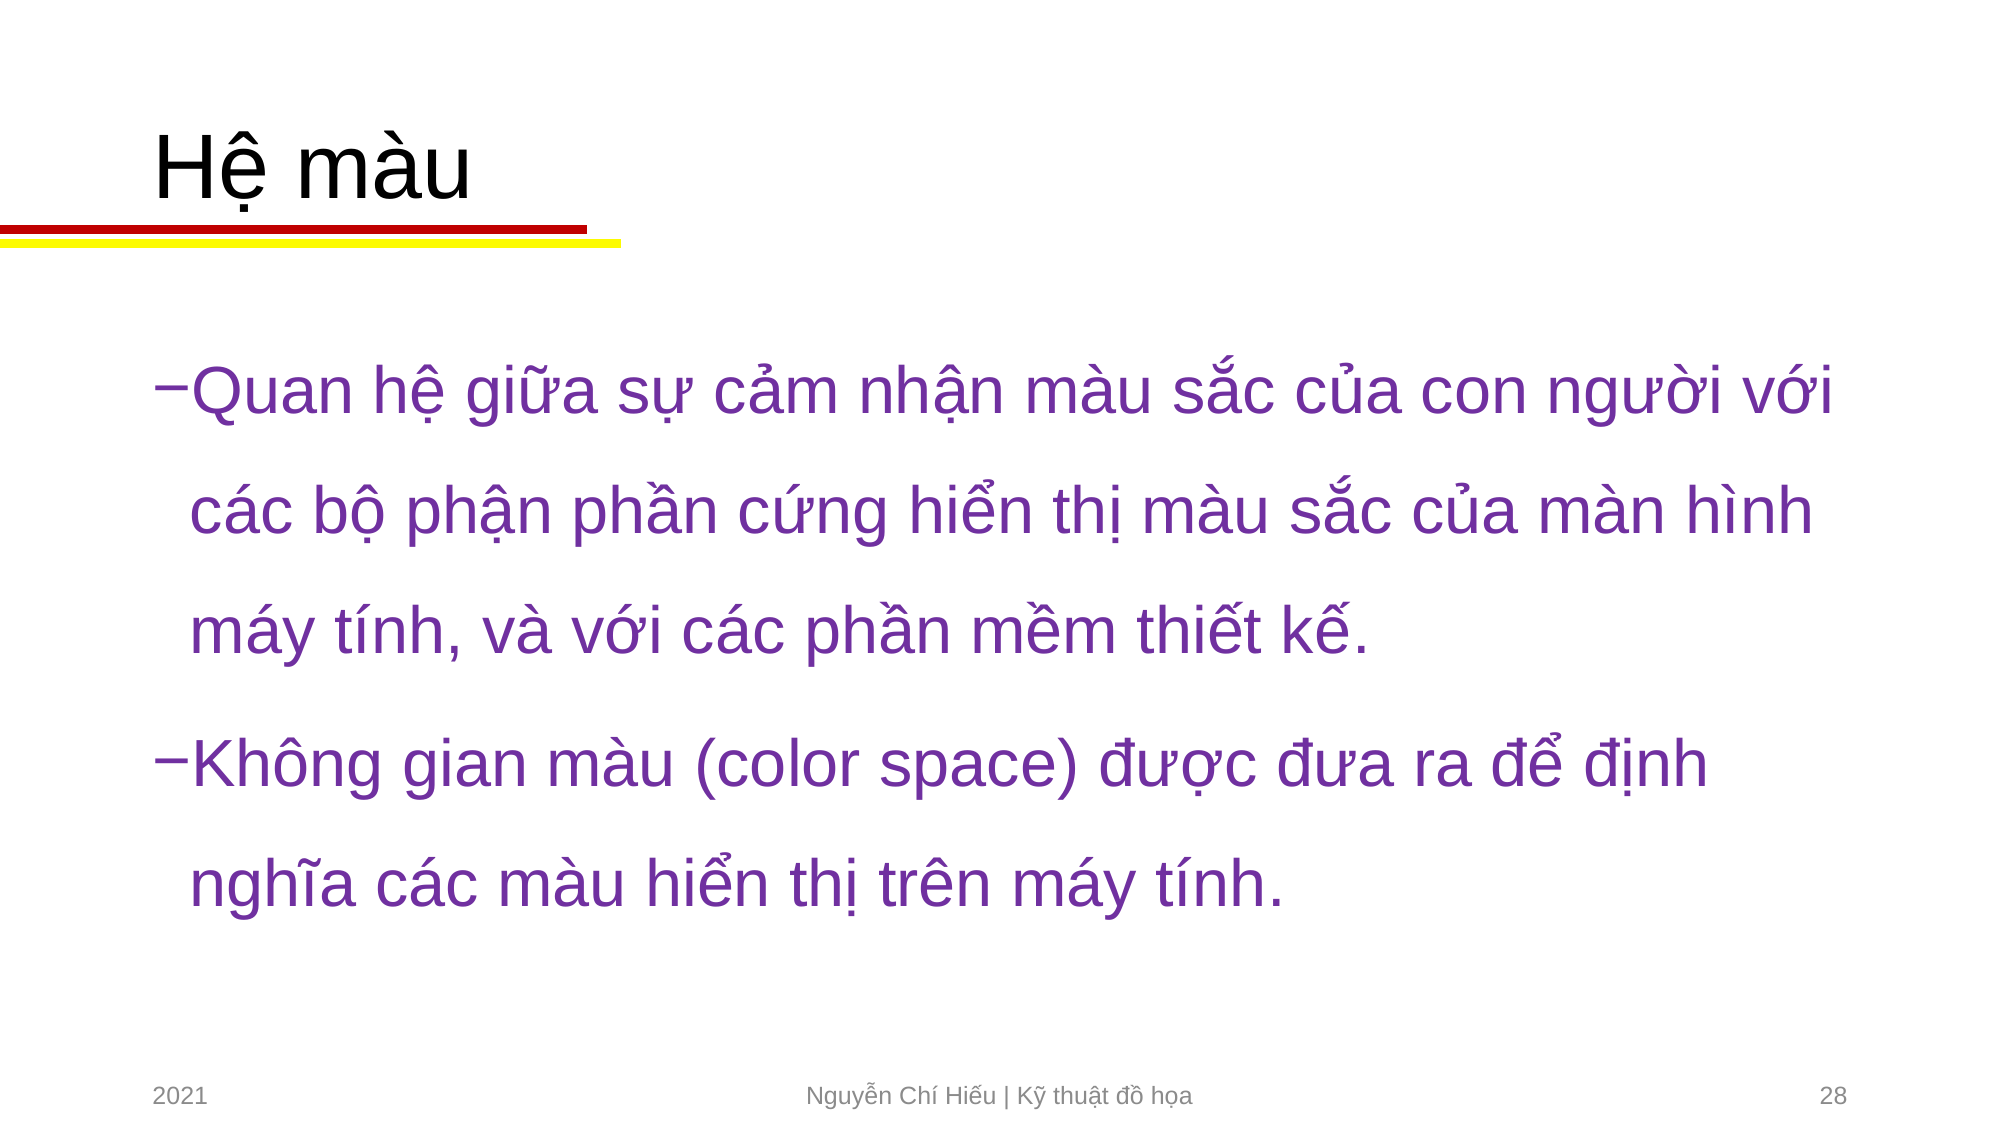

# Hệ màu
Quan hệ giữa sự cảm nhận màu sắc của con người với các bộ phận phần cứng hiển thị màu sắc của màn hình máy tính, và với các phần mềm thiết kế.
Không gian màu (color space) được đưa ra để định nghĩa các màu hiển thị trên máy tính.
2021
Nguyễn Chí Hiếu | Kỹ thuật đồ họa
28